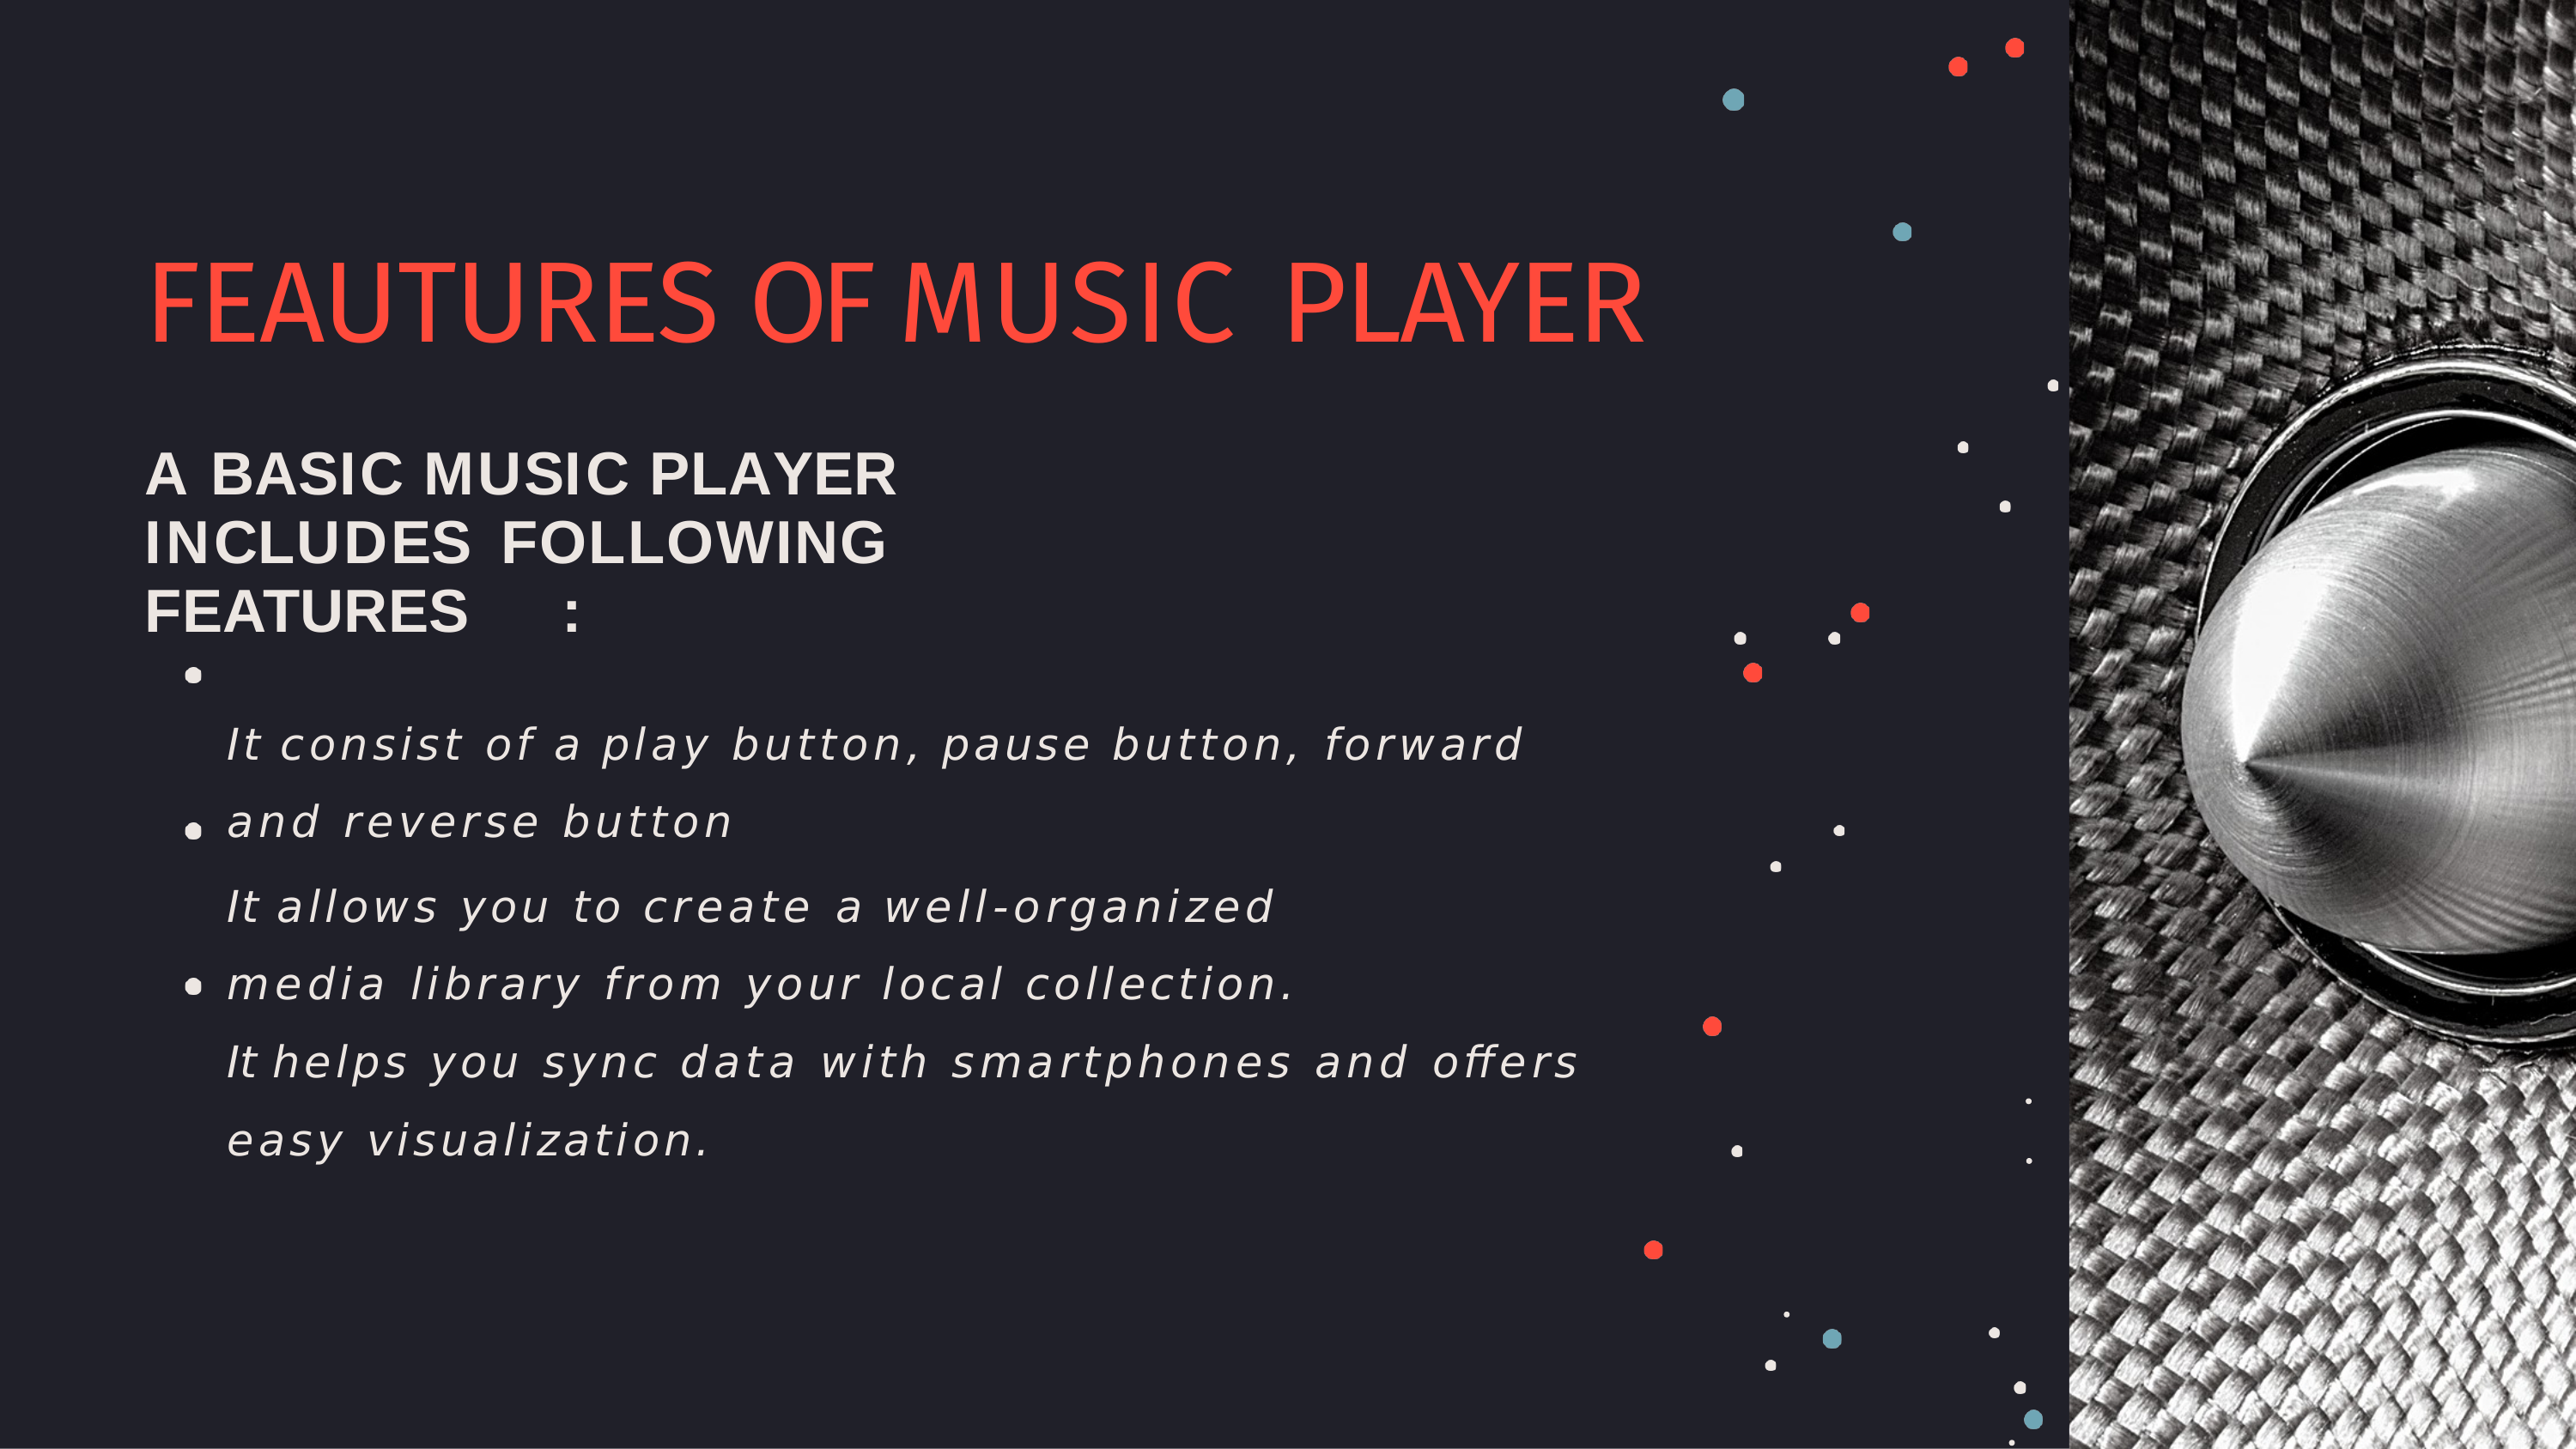

# FEAUTURES OF MUSIC PLAYER

A	BASIC	MUSIC	PLAYER	INCLUDES  FOLLOWING	FEATURES	:
It consist of a play button, pause button, forward  and reverse button
It allows you to create a well-organized media library from your local collection.
It helps you sync data with smartphones and offers  easy visualization.